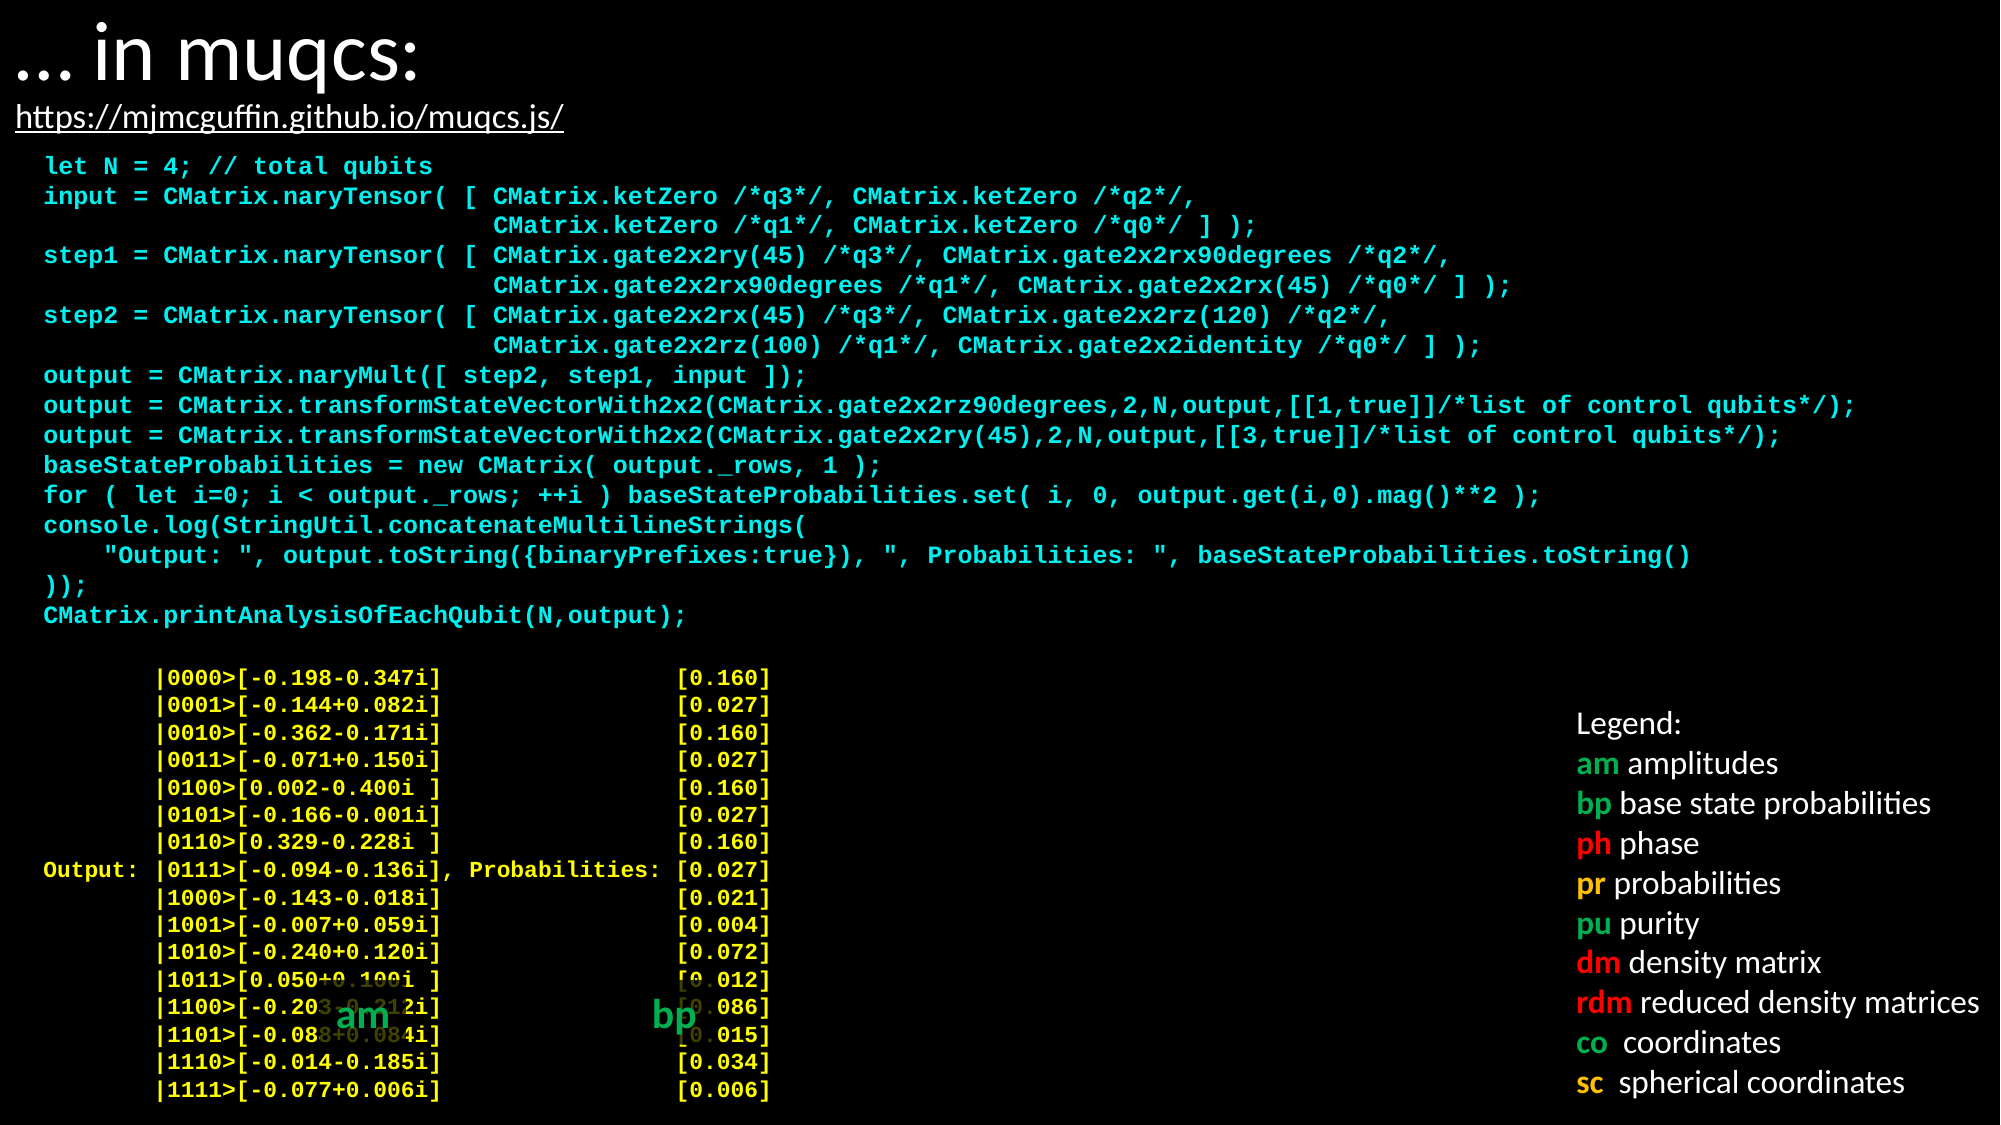

# … in muqcs: https://mjmcguffin.github.io/muqcs.js/
let N = 4; // total qubits
input = CMatrix.naryTensor( [ CMatrix.ketZero /*q3*/, CMatrix.ketZero /*q2*/,
                              CMatrix.ketZero /*q1*/, CMatrix.ketZero /*q0*/ ] );
step1 = CMatrix.naryTensor( [ CMatrix.gate2x2ry(45) /*q3*/, CMatrix.gate2x2rx90degrees /*q2*/,
                              CMatrix.gate2x2rx90degrees /*q1*/, CMatrix.gate2x2rx(45) /*q0*/ ] );
step2 = CMatrix.naryTensor( [ CMatrix.gate2x2rx(45) /*q3*/, CMatrix.gate2x2rz(120) /*q2*/,
                              CMatrix.gate2x2rz(100) /*q1*/, CMatrix.gate2x2identity /*q0*/ ] );
output = CMatrix.naryMult([ step2, step1, input ]);
output = CMatrix.transformStateVectorWith2x2(CMatrix.gate2x2rz90degrees,2,N,output,[[1,true]]/*list of control qubits*/);
output = CMatrix.transformStateVectorWith2x2(CMatrix.gate2x2ry(45),2,N,output,[[3,true]]/*list of control qubits*/);
baseStateProbabilities = new CMatrix( output._rows, 1 );
for ( let i=0; i < output._rows; ++i ) baseStateProbabilities.set( i, 0, output.get(i,0).mag()**2 );
console.log(StringUtil.concatenateMultilineStrings(
    "Output: ", output.toString({binaryPrefixes:true}), ", Probabilities: ", baseStateProbabilities.toString()
));
CMatrix.printAnalysisOfEachQubit(N,output);
        |0000>[-0.198-0.347i]                 [0.160]
        |0001>[-0.144+0.082i]                 [0.027]
        |0010>[-0.362-0.171i]                 [0.160]
        |0011>[-0.071+0.150i]                 [0.027]
        |0100>[0.002-0.400i ]                 [0.160]
        |0101>[-0.166-0.001i]                 [0.027]
        |0110>[0.329-0.228i ]                 [0.160]
Output: |0111>[-0.094-0.136i], Probabilities: [0.027]
        |1000>[-0.143-0.018i]                 [0.021]
        |1001>[-0.007+0.059i]                 [0.004]
        |1010>[-0.240+0.120i]                 [0.072]
        |1011>[0.050+0.100i ]                 [0.012]
        |1100>[-0.203-0.212i]                 [0.086]
        |1101>[-0.088+0.084i]                 [0.015]
        |1110>[-0.014-0.185i]                 [0.034]
        |1111>[-0.077+0.006i]                 [0.006]
Legend:
am amplitudes
bp base state probabilities
ph phase
pr probabilities
pu purity
dm density matrix
rdm reduced density matrices
co  coordinates
sc  spherical coordinates
am
bp